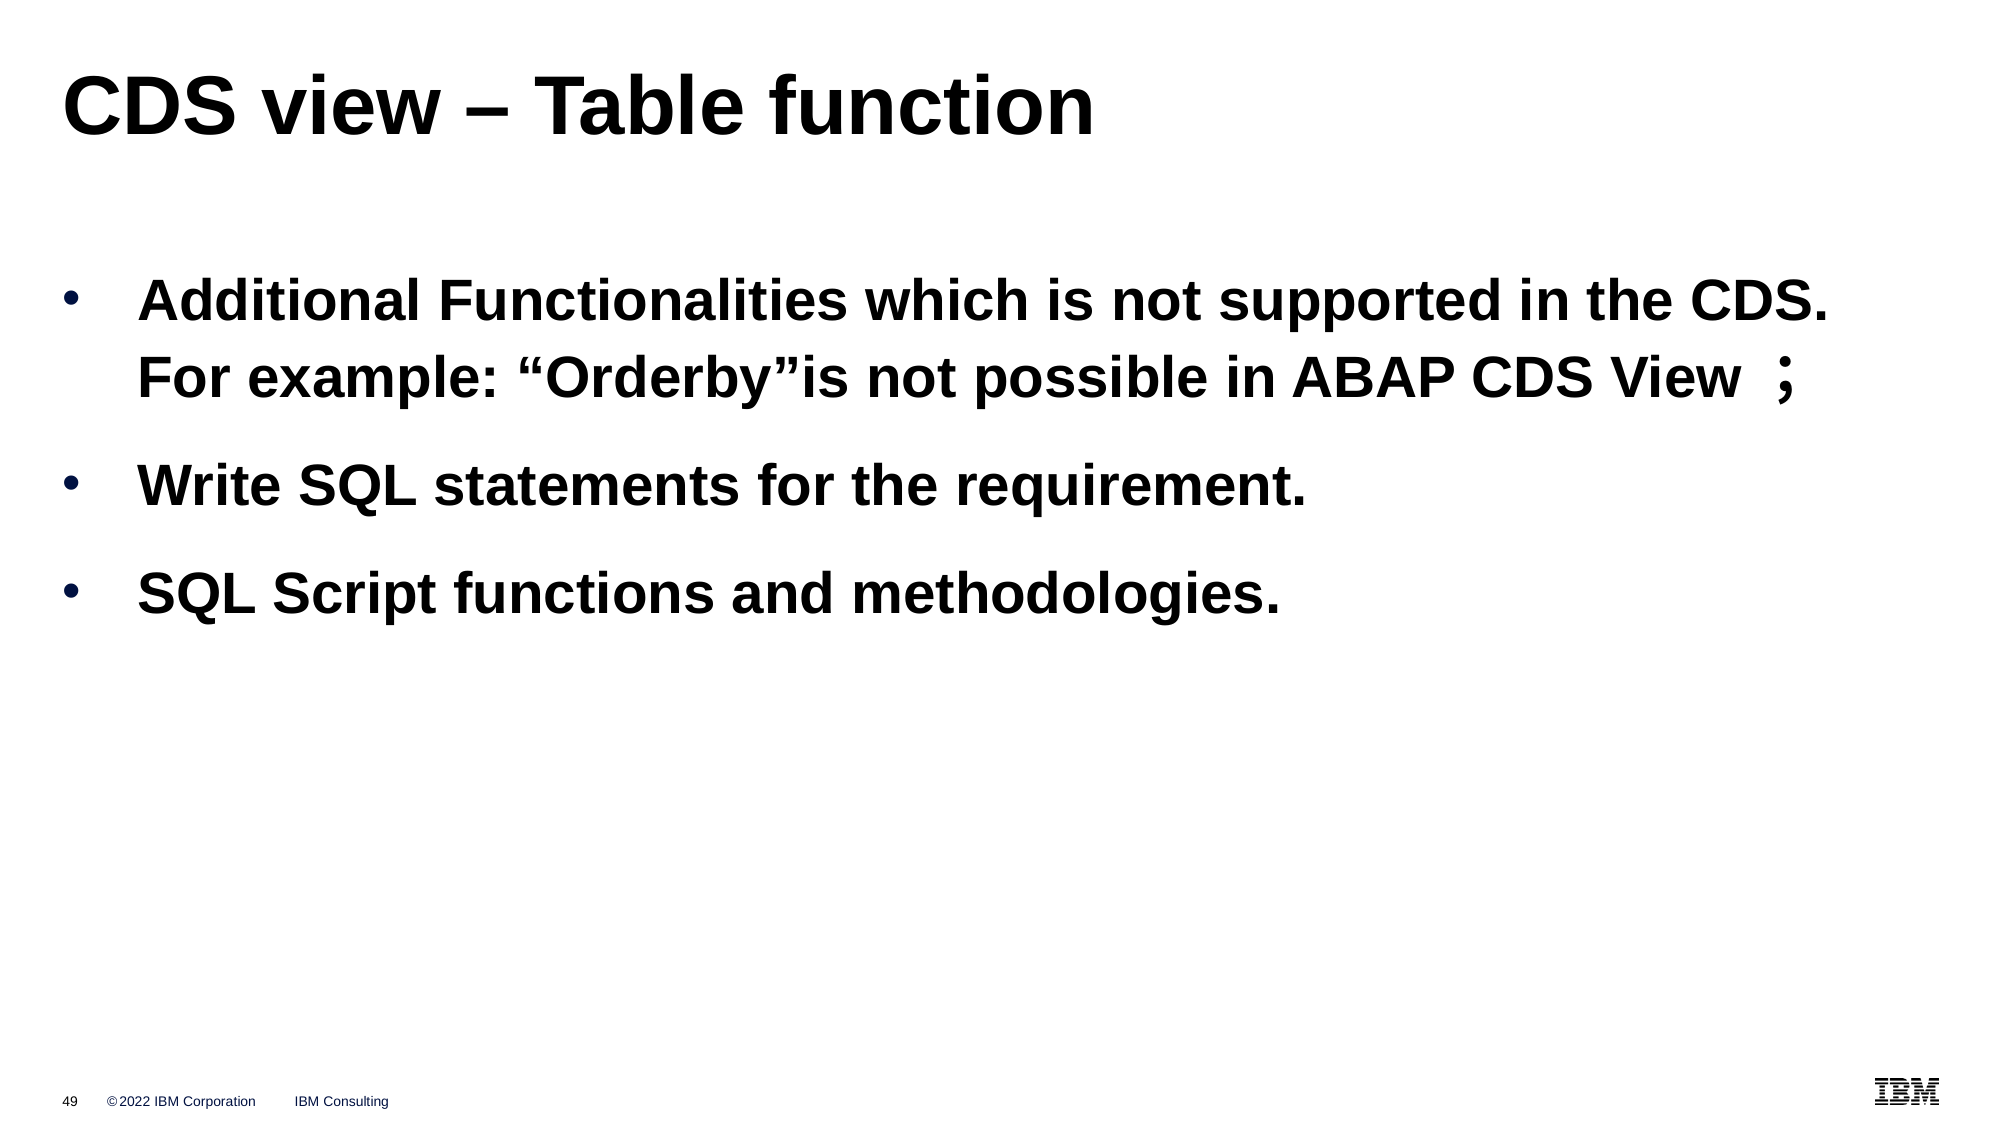

# CDS view – Table function
Additional Functionalities which is not supported in the CDS. For example: “Orderby”is not possible in ABAP CDS View；
Write SQL statements for the requirement.
SQL Script functions and methodologies.